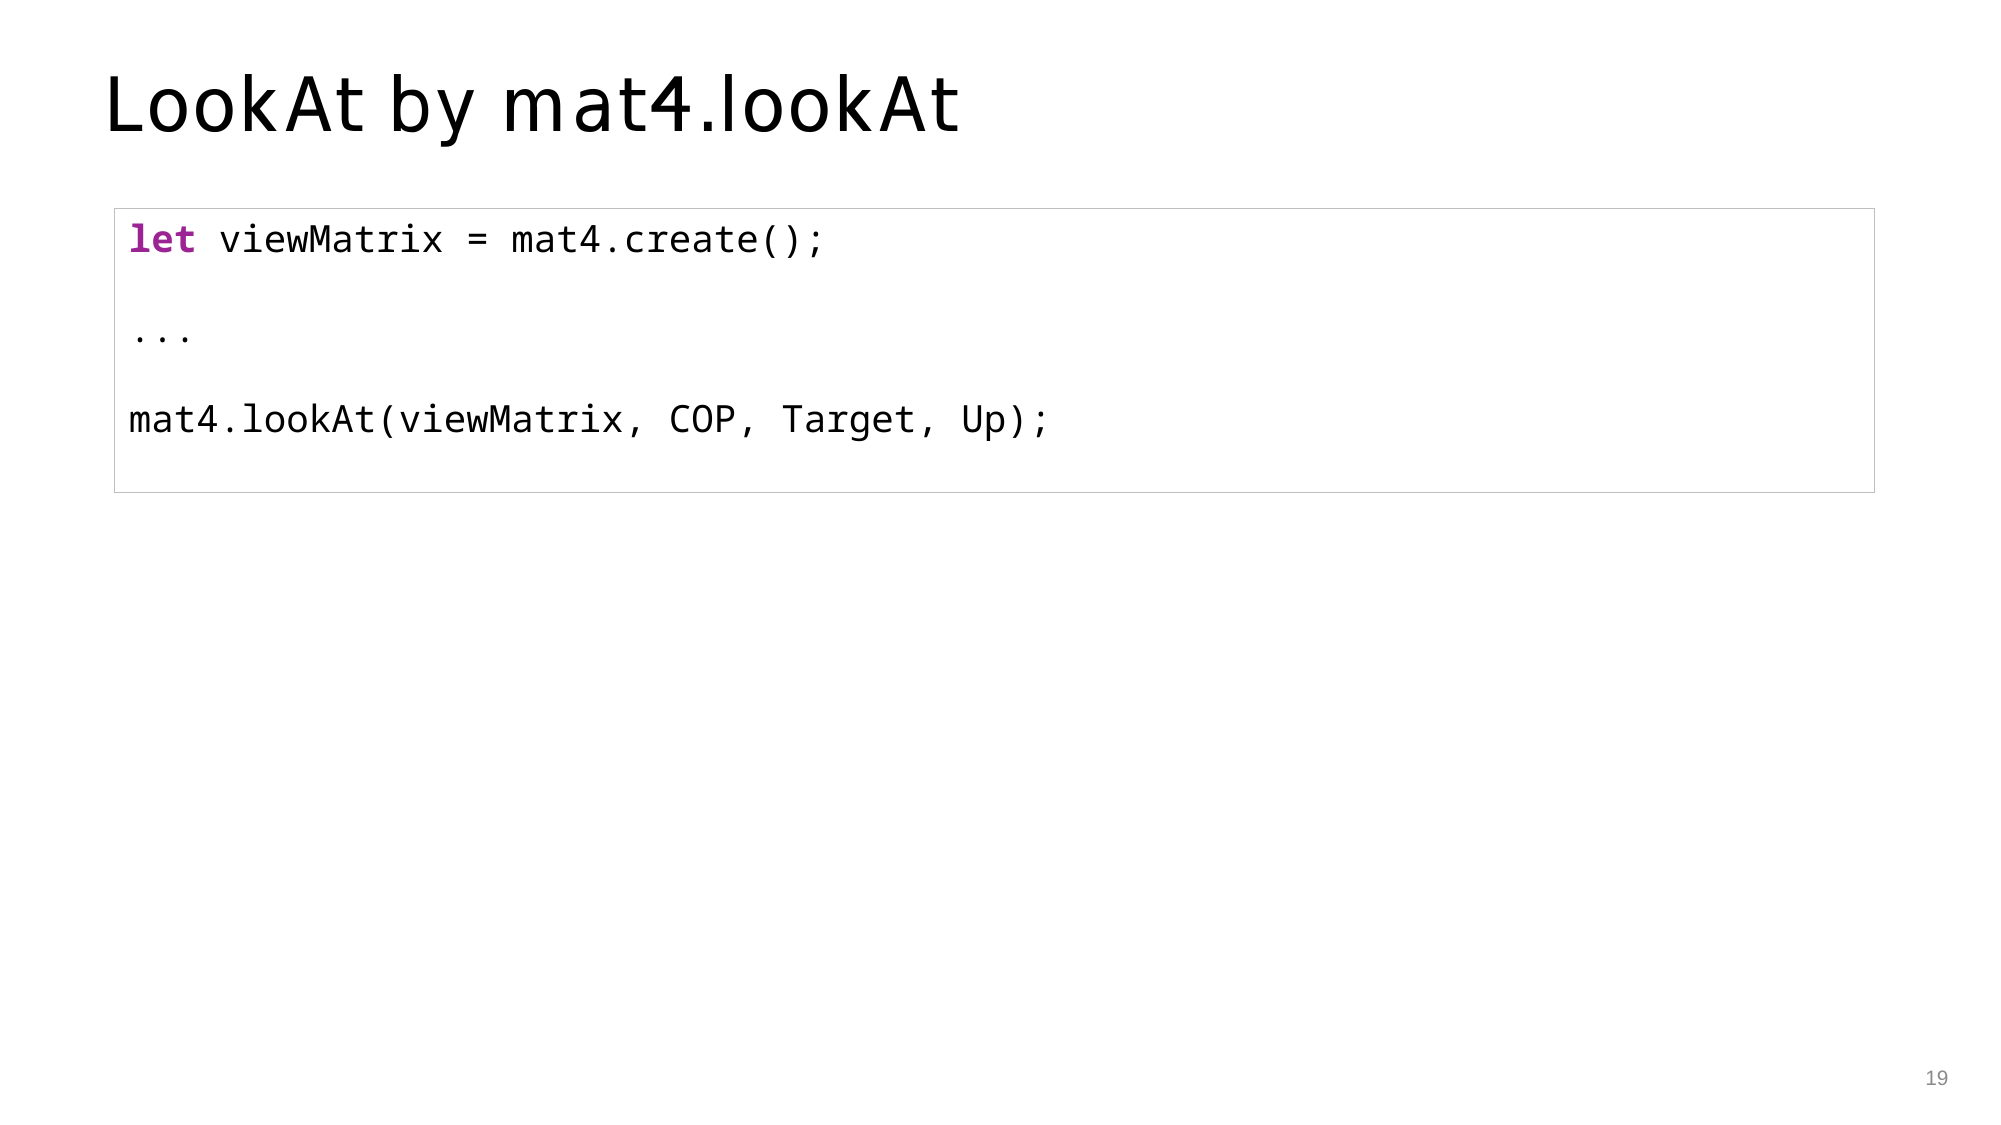

# LookAt by mat4.lookAt
let viewMatrix = mat4.create();

...

mat4.lookAt(viewMatrix, COP, Target, Up);

19